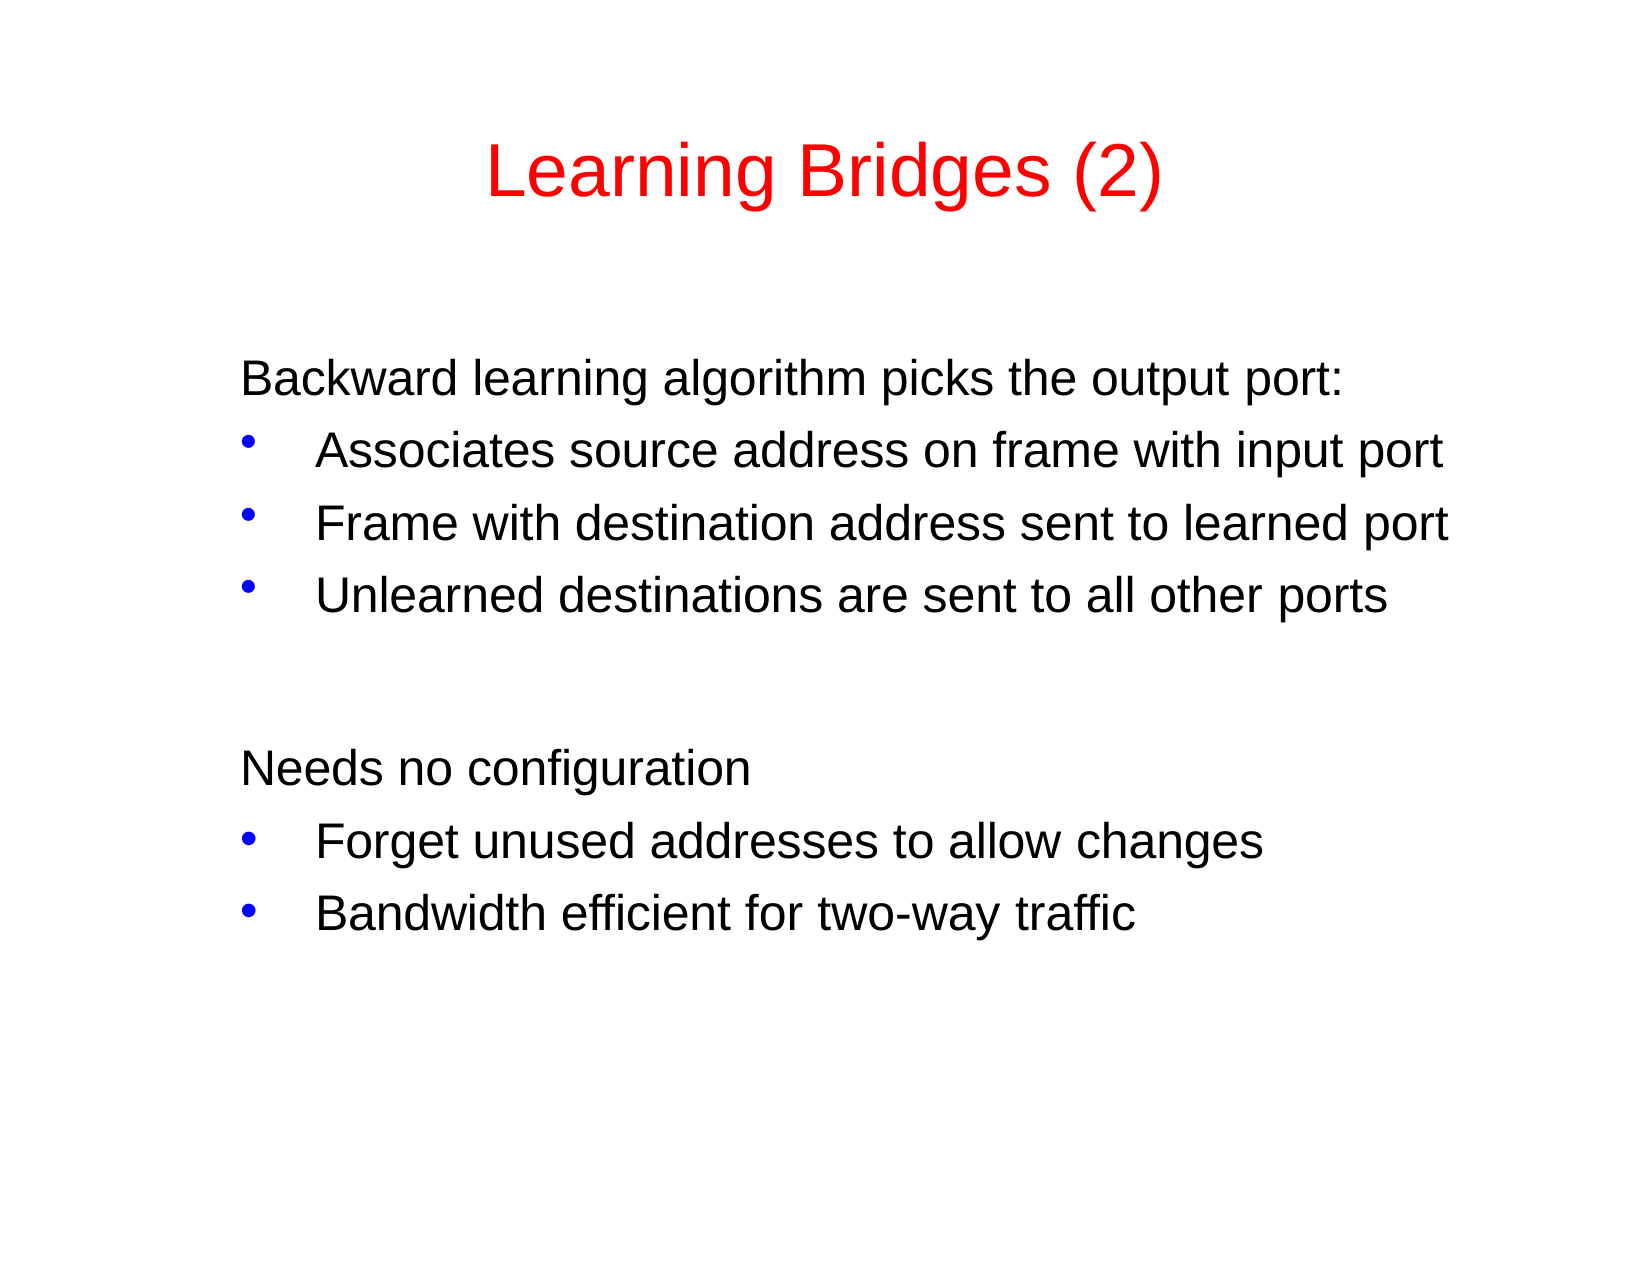

# Learning Bridges (2)
Backward learning algorithm picks the output port:
Associates source address on frame with input port
Frame with destination address sent to learned port
Unlearned destinations are sent to all other ports

Needs no configuration
Forget unused addresses to allow changes
Bandwidth efficient for two-way traffic